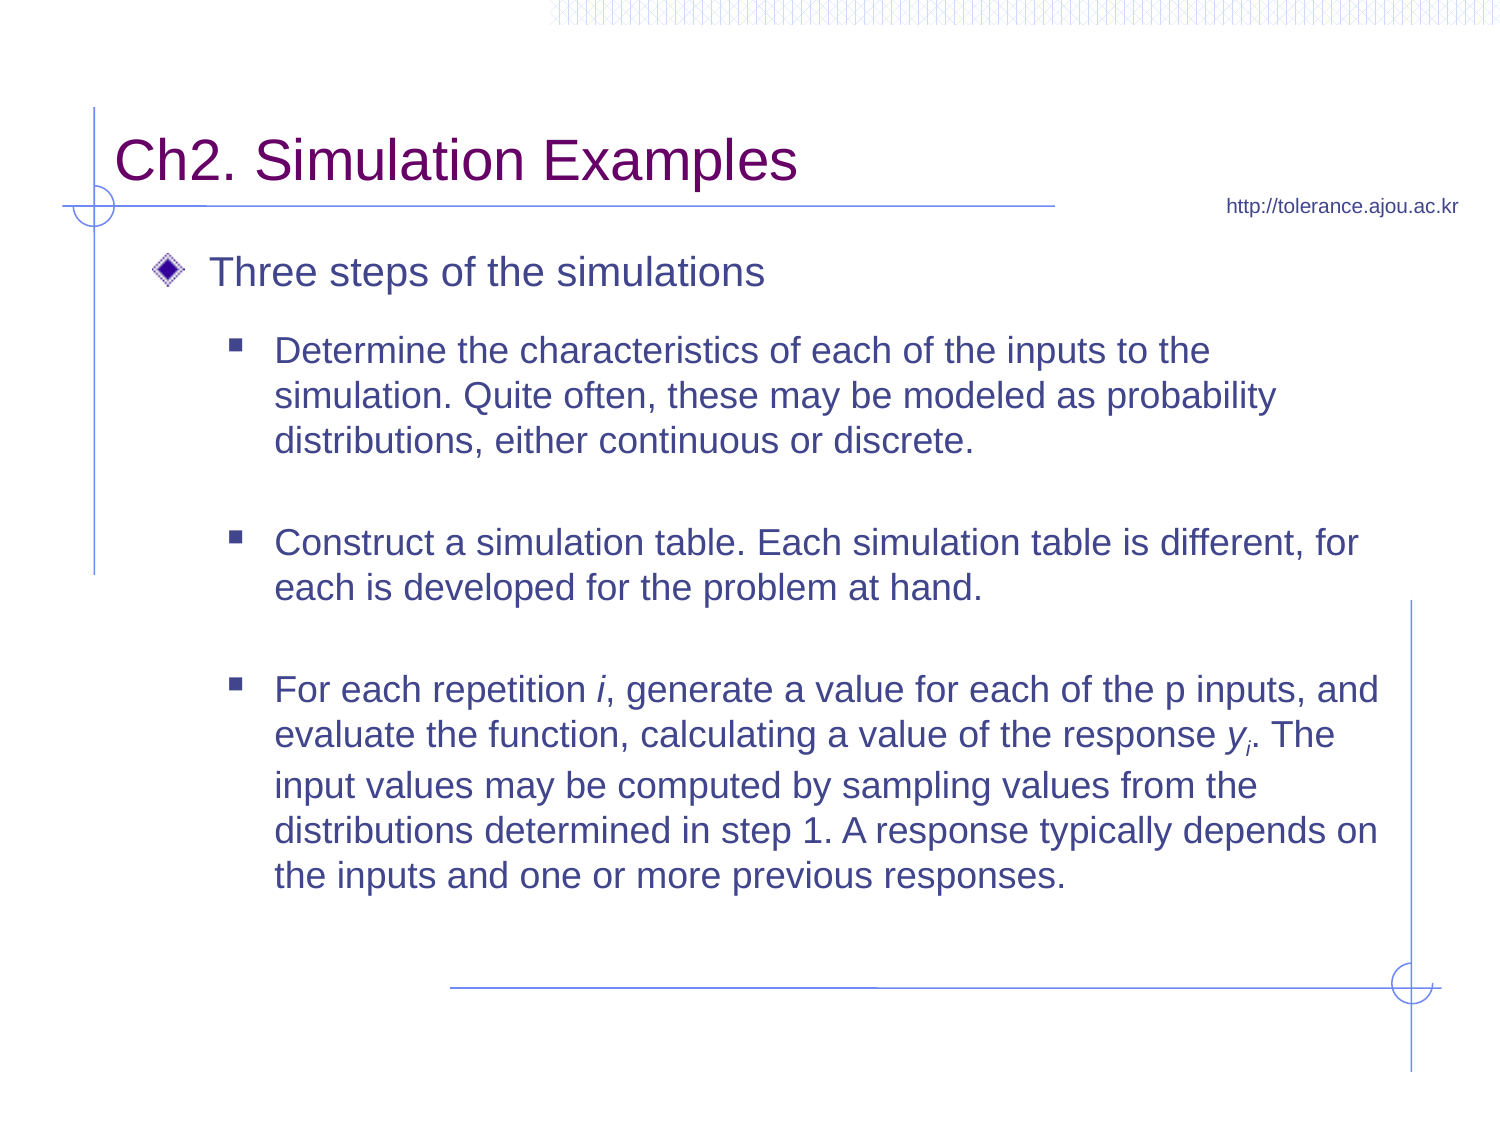

# Ch2. Simulation Examples
Three steps of the simulations

Determine the characteristics of each of the inputs to the simulation. Quite often, these may be modeled as probability distributions, either continuous or discrete.

Construct a simulation table. Each simulation table is different, for each is developed for the problem at hand.

For each repetition i, generate a value for each of the p inputs, and evaluate the function, calculating a value of the response yi. The input values may be computed by sampling values from the distributions determined in step 1. A response typically depends on the inputs and one or more previous responses.